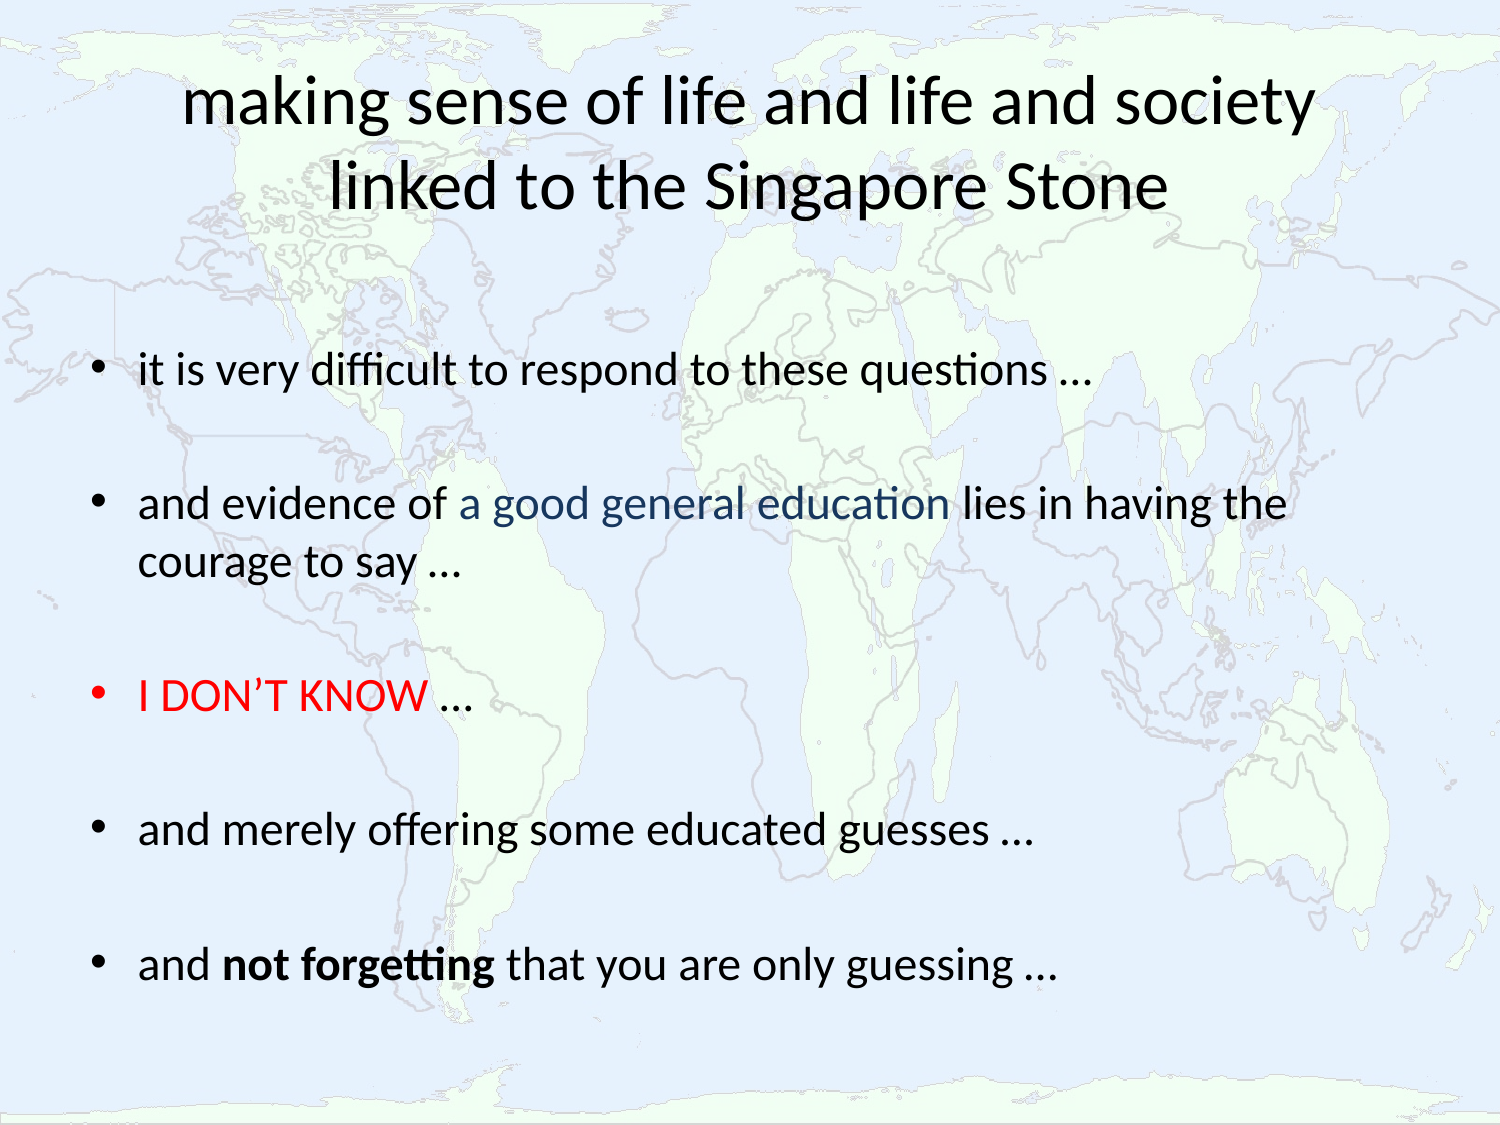

# making sense of life and life and society linked to the Singapore Stone

it is very difficult to respond to these questions …

and evidence of a good general education lies in having the courage to say …

I DON’T KNOW …

and merely offering some educated guesses …

and not forgetting that you are only guessing …